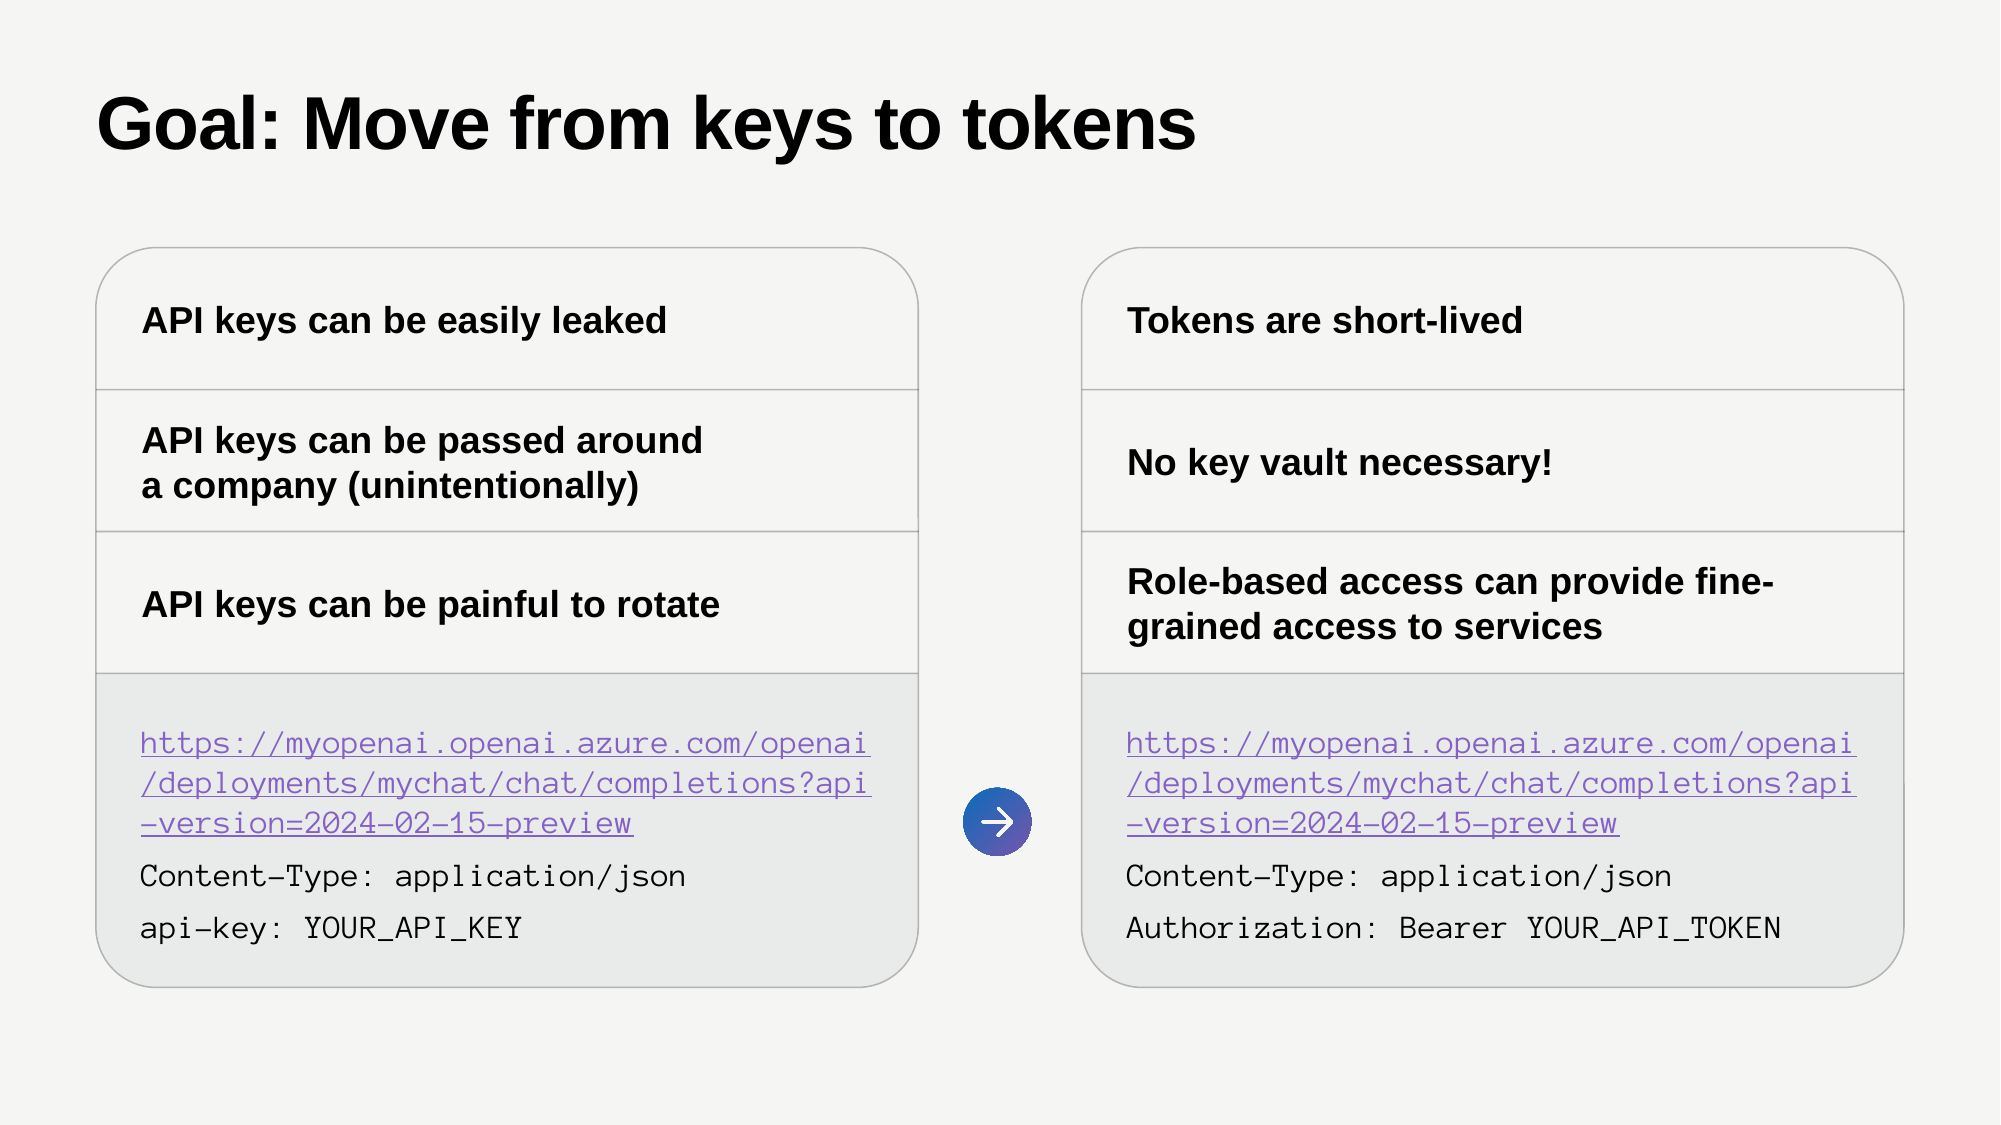

# Goal: Move from keys to tokens

API keys can be easily leaked
Tokens are short-lived
API keys can be passed around
a company (unintentionally)
No key vault necessary!
Role-based access can provide fine-grained access to services
API keys can be painful to rotate

https://myopenai.openai.azure.com/openai/deployments/mychat/chat/completions?
api-version=2024-02-15-preview
Content-Type: application/json
api-key: YOUR_API_KEY
https://myopenai.openai.azure.com/openai/deployments/mychat/chat/completions?
api-version=2024-02-15-preview
Content-Type: application/json
Authorization: Bearer YOUR_API_TOKEN